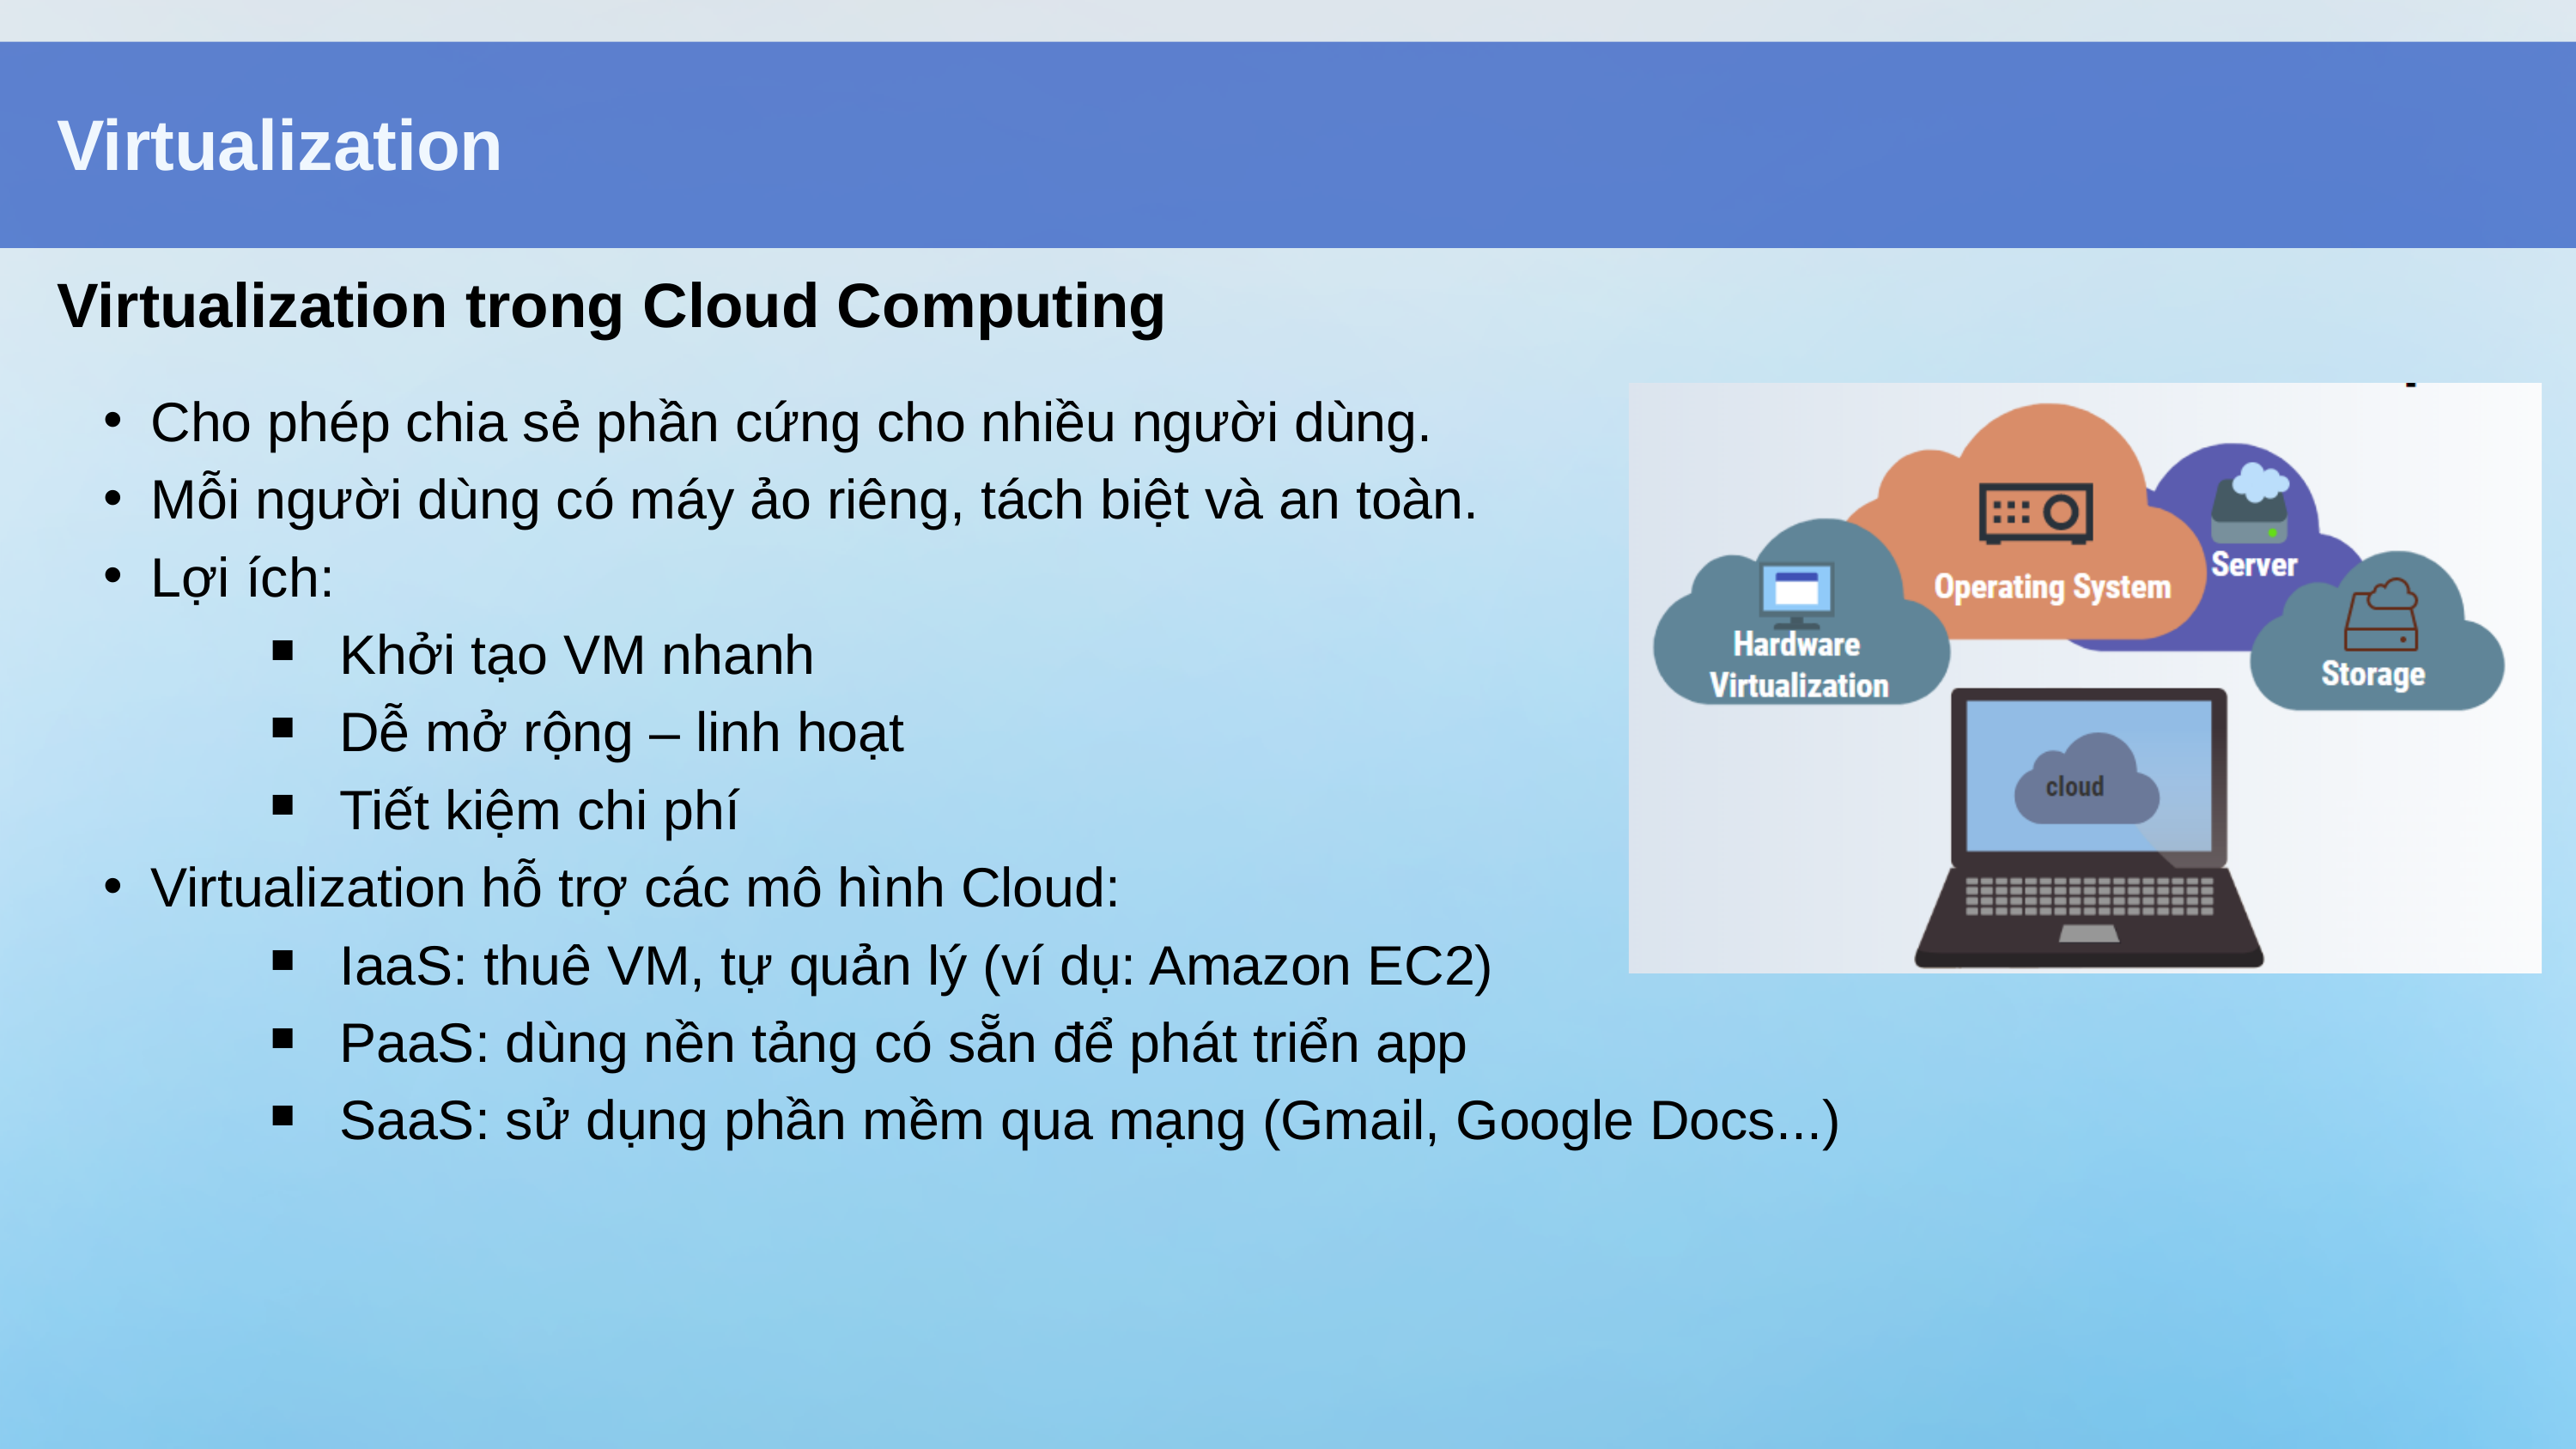

Virtualization
Virtualization trong Cloud Computing
Cho phép chia sẻ phần cứng cho nhiều người dùng.
Mỗi người dùng có máy ảo riêng, tách biệt và an toàn.
Lợi ích:
Khởi tạo VM nhanh
Dễ mở rộng – linh hoạt
Tiết kiệm chi phí
Virtualization hỗ trợ các mô hình Cloud:
IaaS: thuê VM, tự quản lý (ví dụ: Amazon EC2)
PaaS: dùng nền tảng có sẵn để phát triển app
SaaS: sử dụng phần mềm qua mạng (Gmail, Google Docs...)